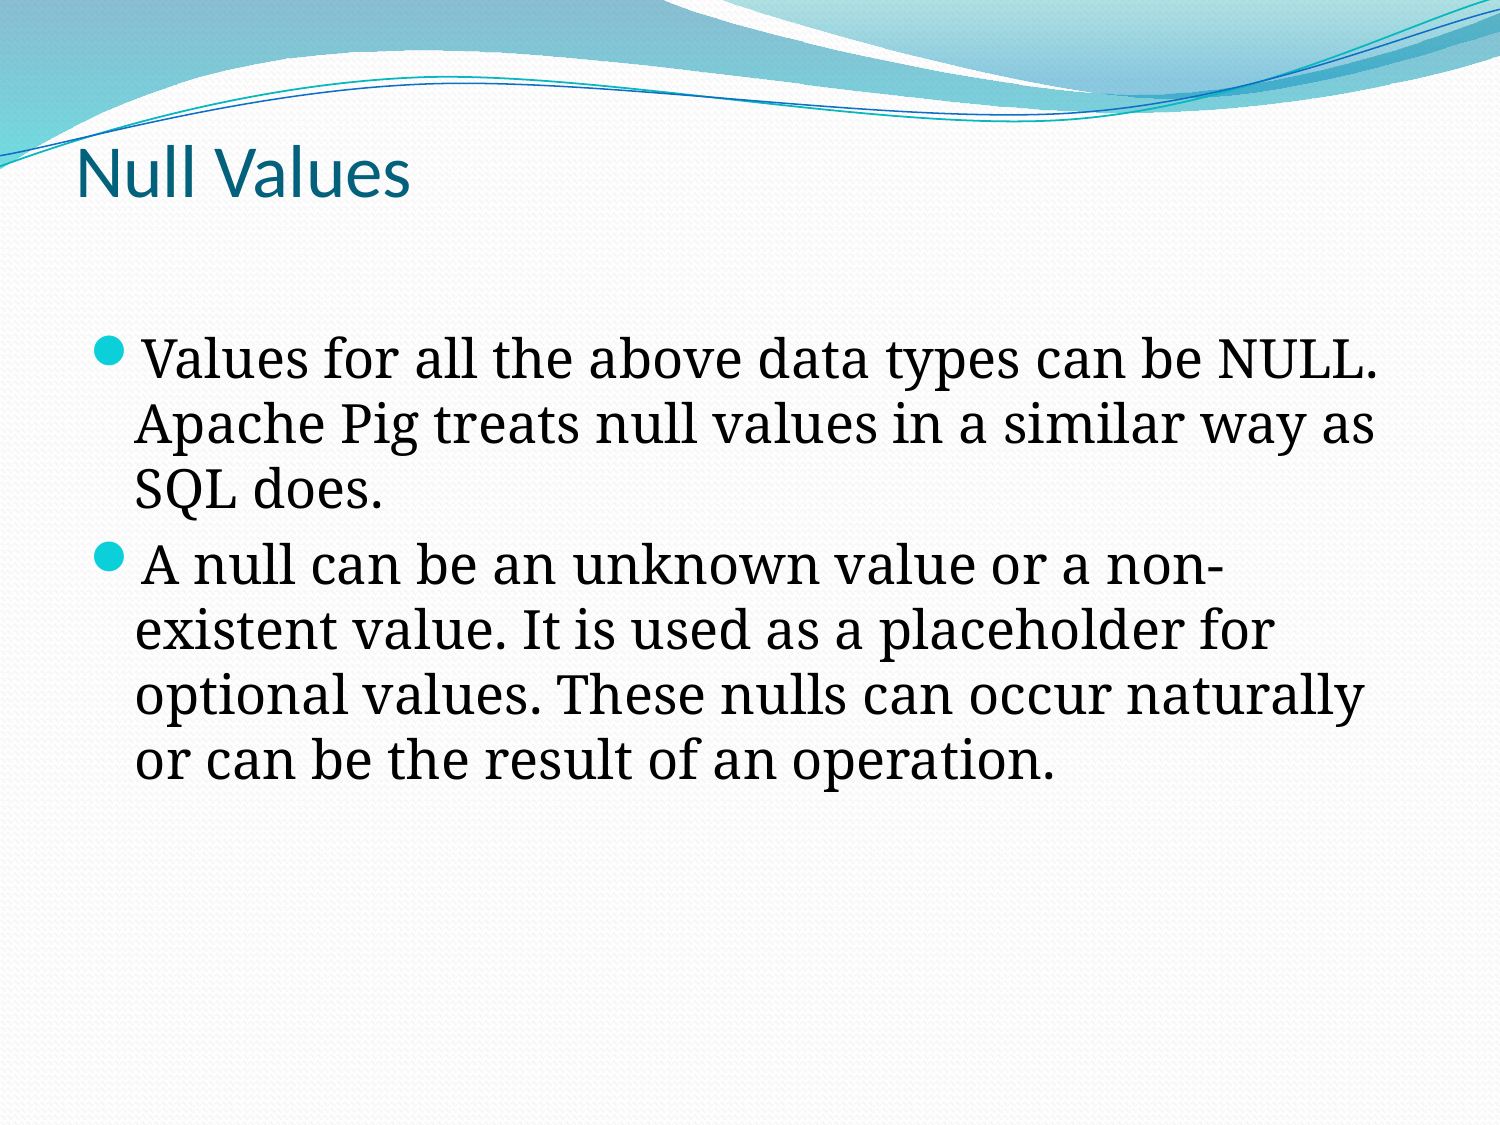

# Null Values
Values for all the above data types can be NULL. Apache Pig treats null values in a similar way as SQL does.
A null can be an unknown value or a non-existent value. It is used as a placeholder for optional values. These nulls can occur naturally or can be the result of an operation.